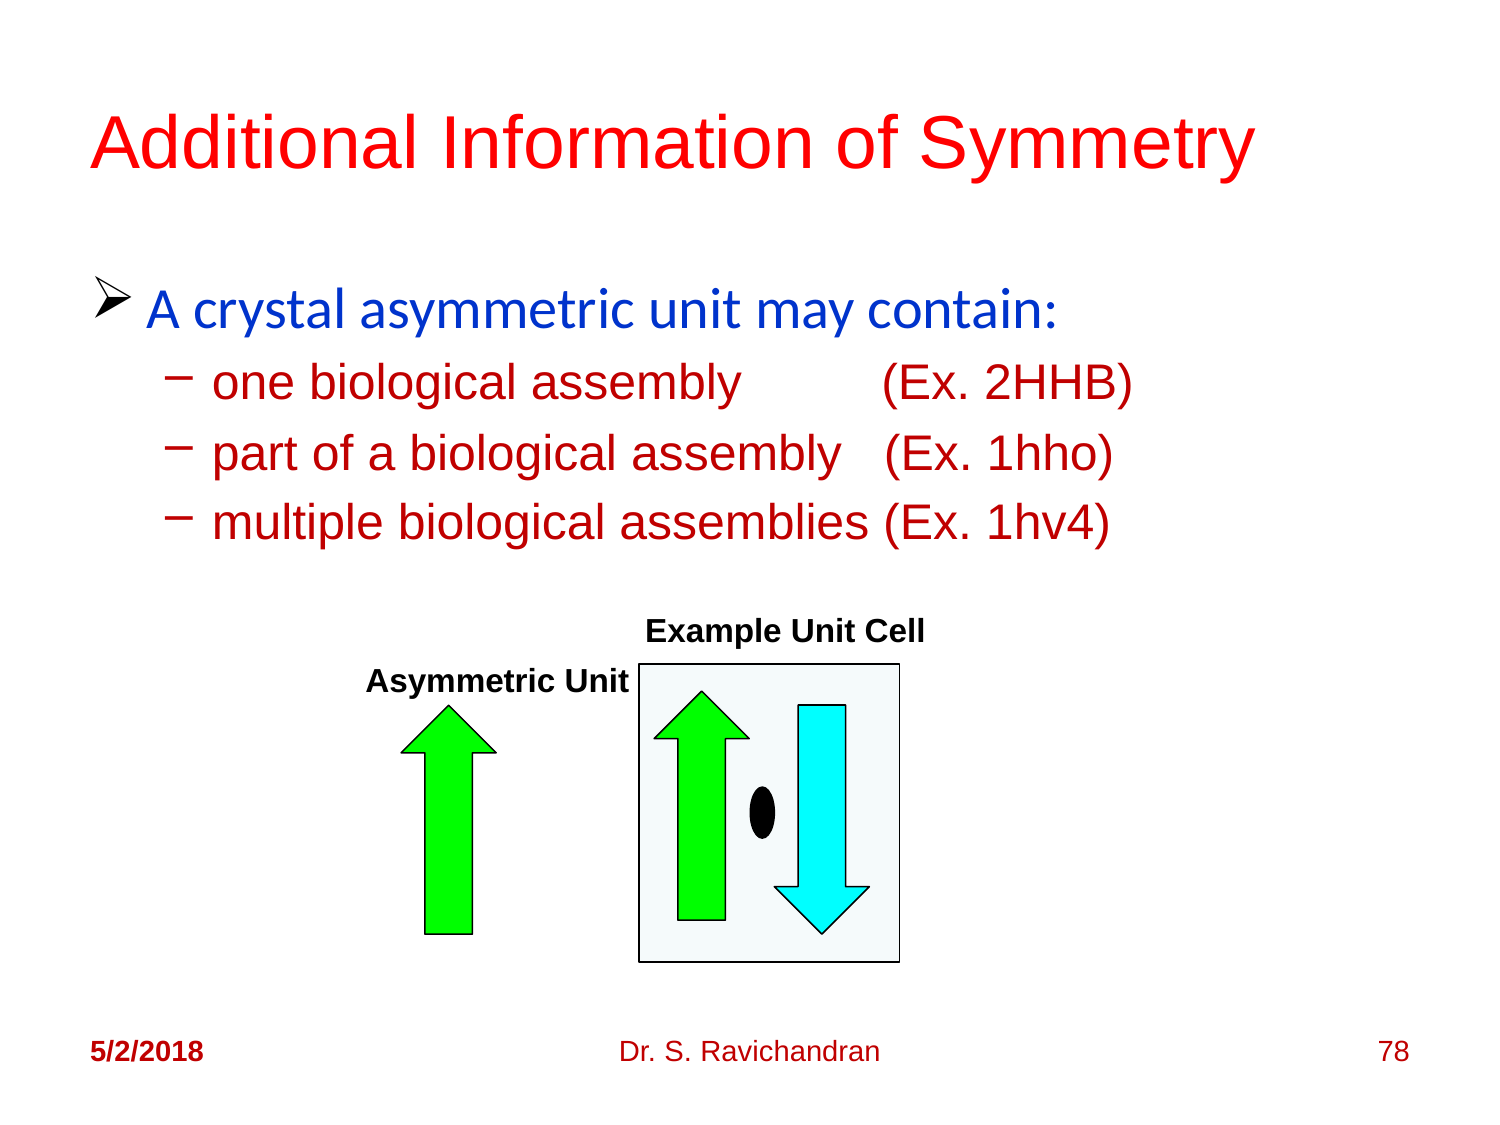

# Additional Information of Symmetry
A crystal asymmetric unit may contain:
one biological assembly          (Ex. 2HHB)
part of a biological assembly   (Ex. 1hho)
multiple biological assemblies (Ex. 1hv4)

Example Unit Cell
Asymmetric Unit

5/2/2018
Dr. S. Ravichandran
78